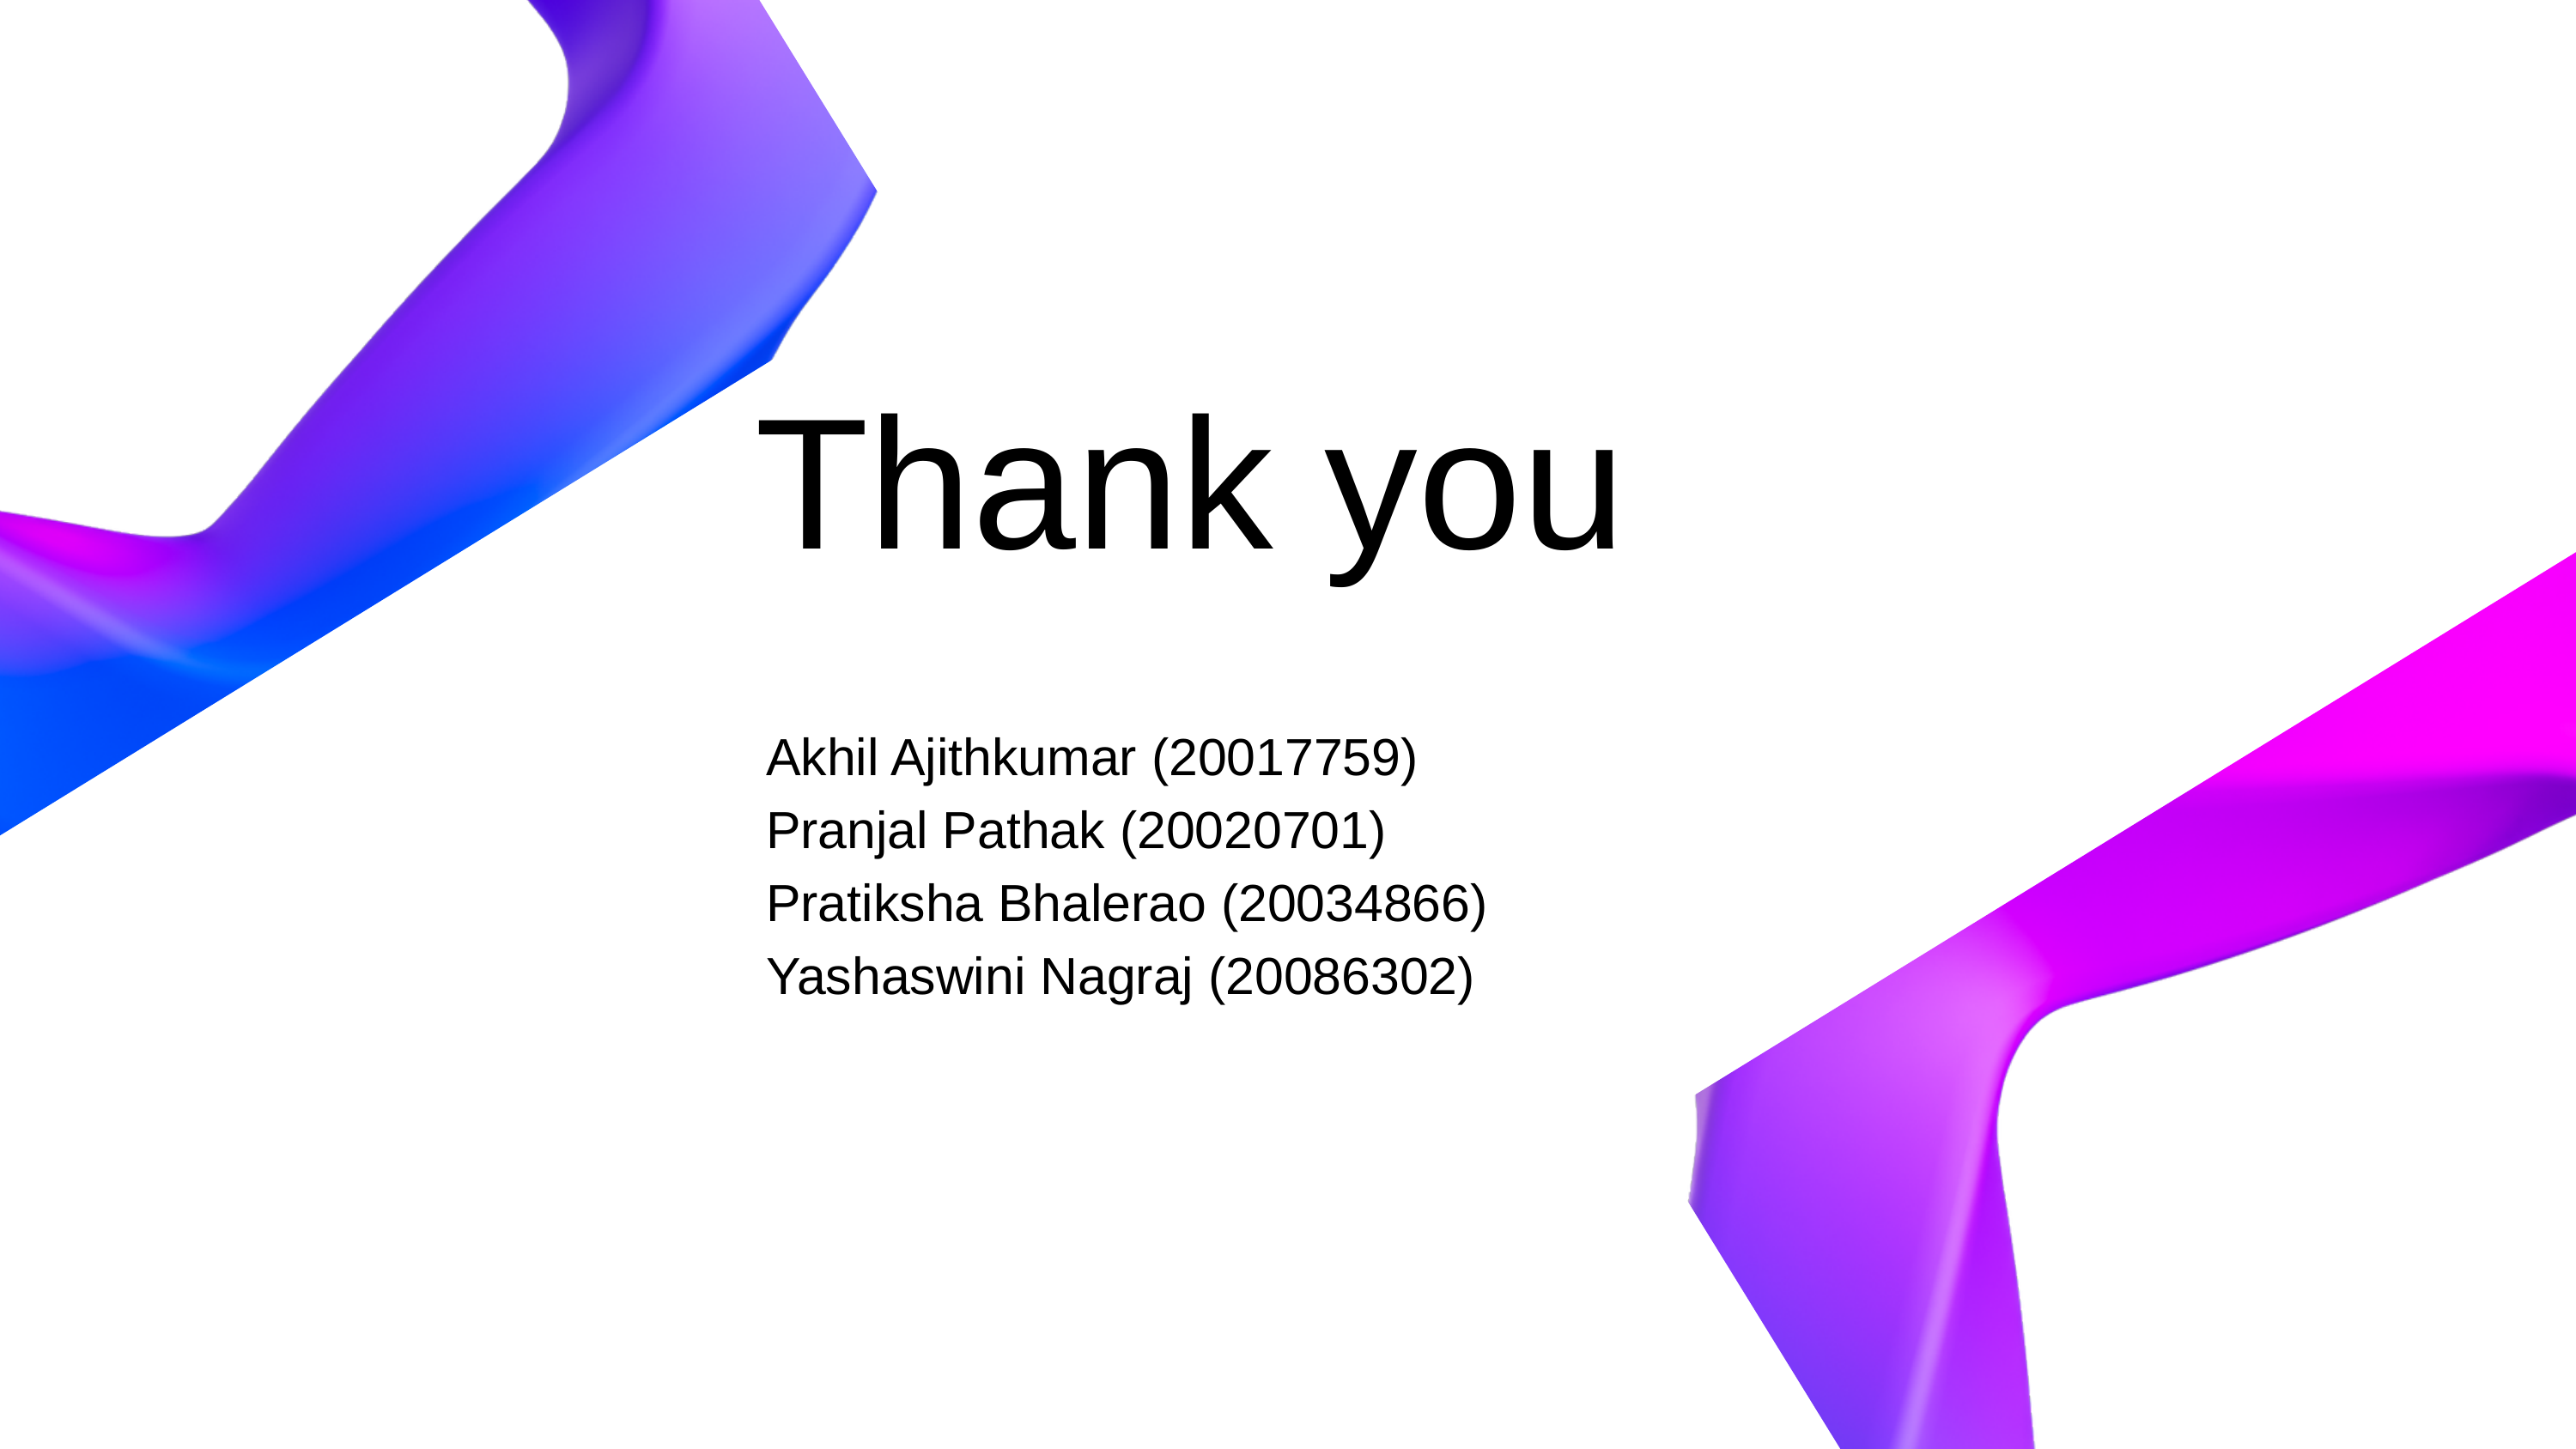

Thank you
Akhil Ajithkumar (20017759)
Pranjal Pathak (20020701)
Pratiksha Bhalerao (20034866)
Yashaswini Nagraj (20086302)